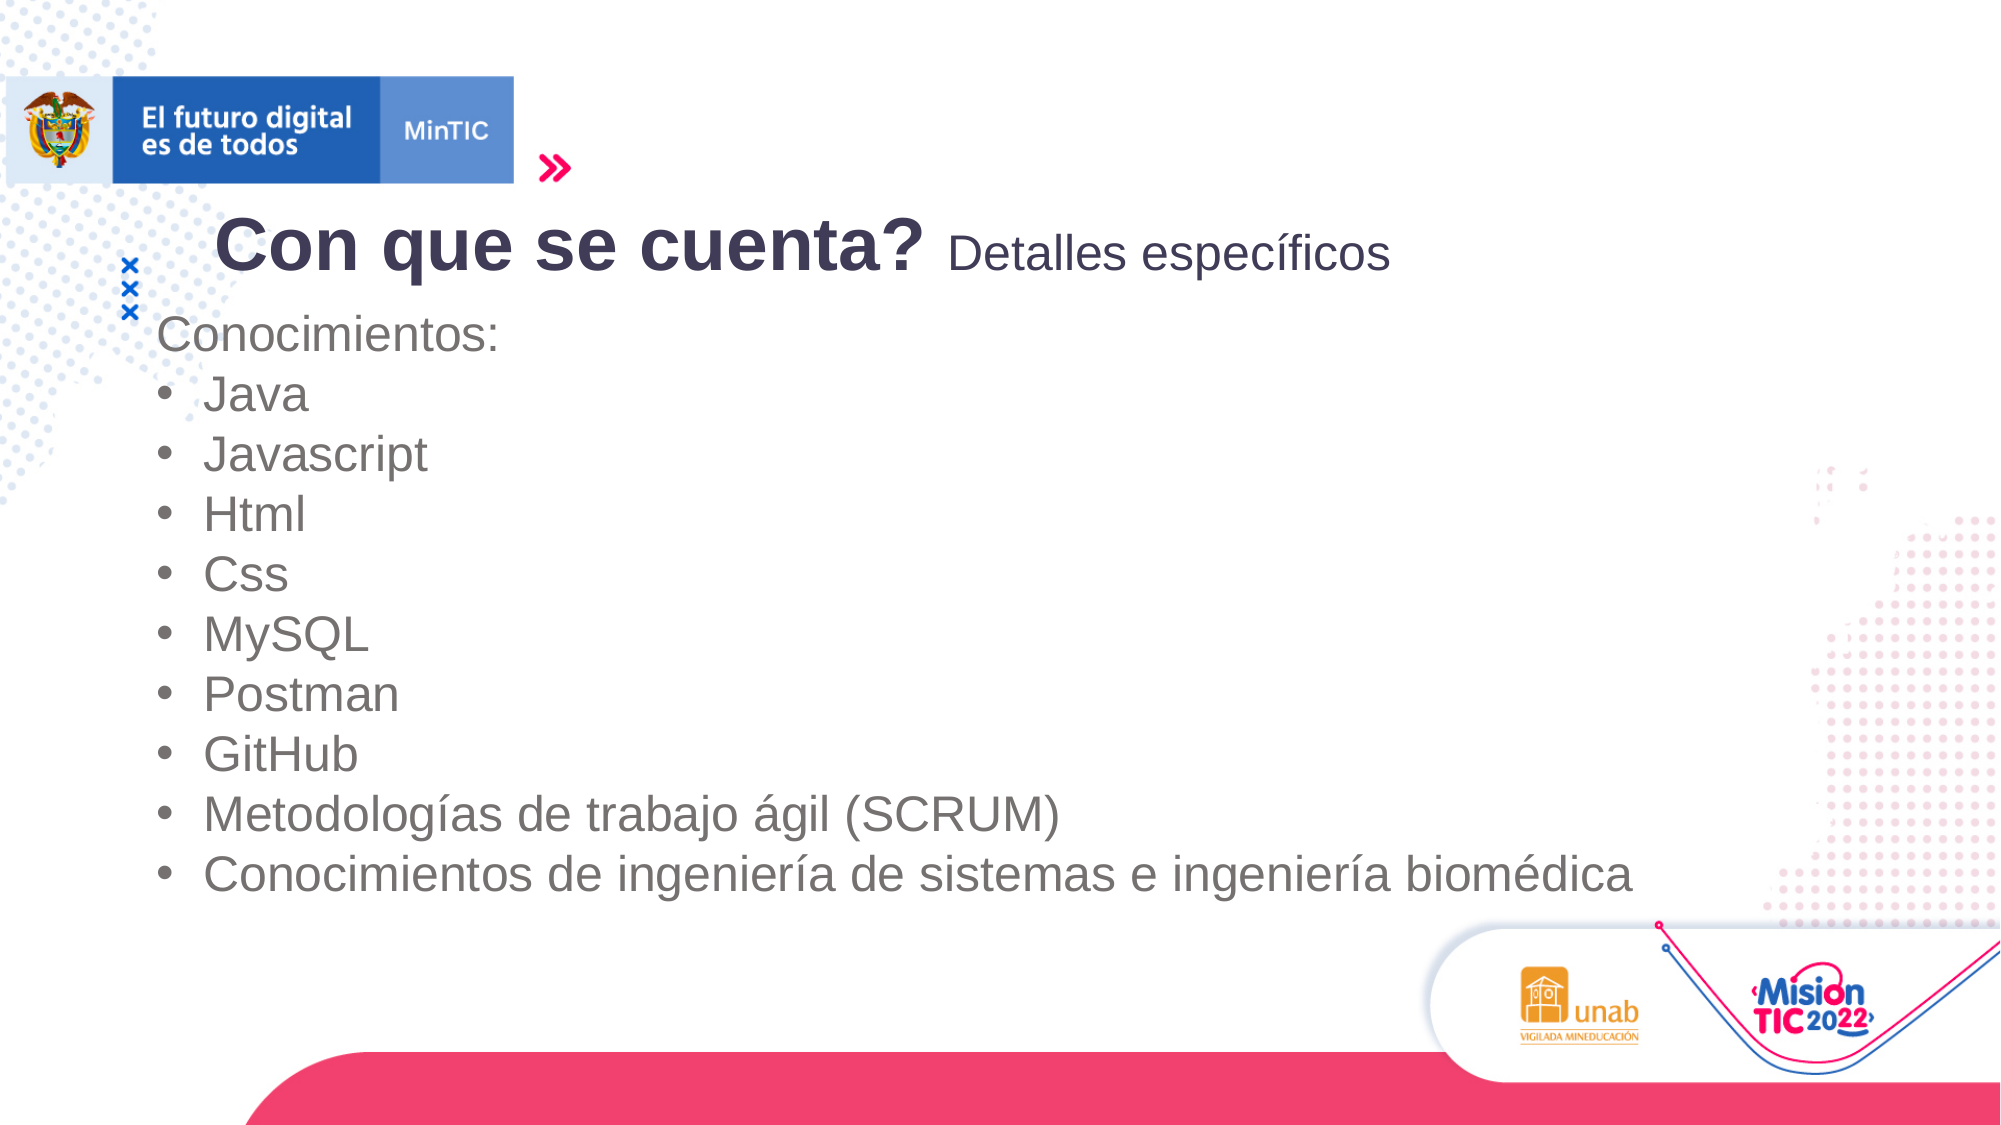

Con que se cuenta? Detalles específicos
Conocimientos:
Java
Javascript
Html
Css
MySQL
Postman
GitHub
Metodologías de trabajo ágil (SCRUM)
Conocimientos de ingeniería de sistemas e ingeniería biomédica